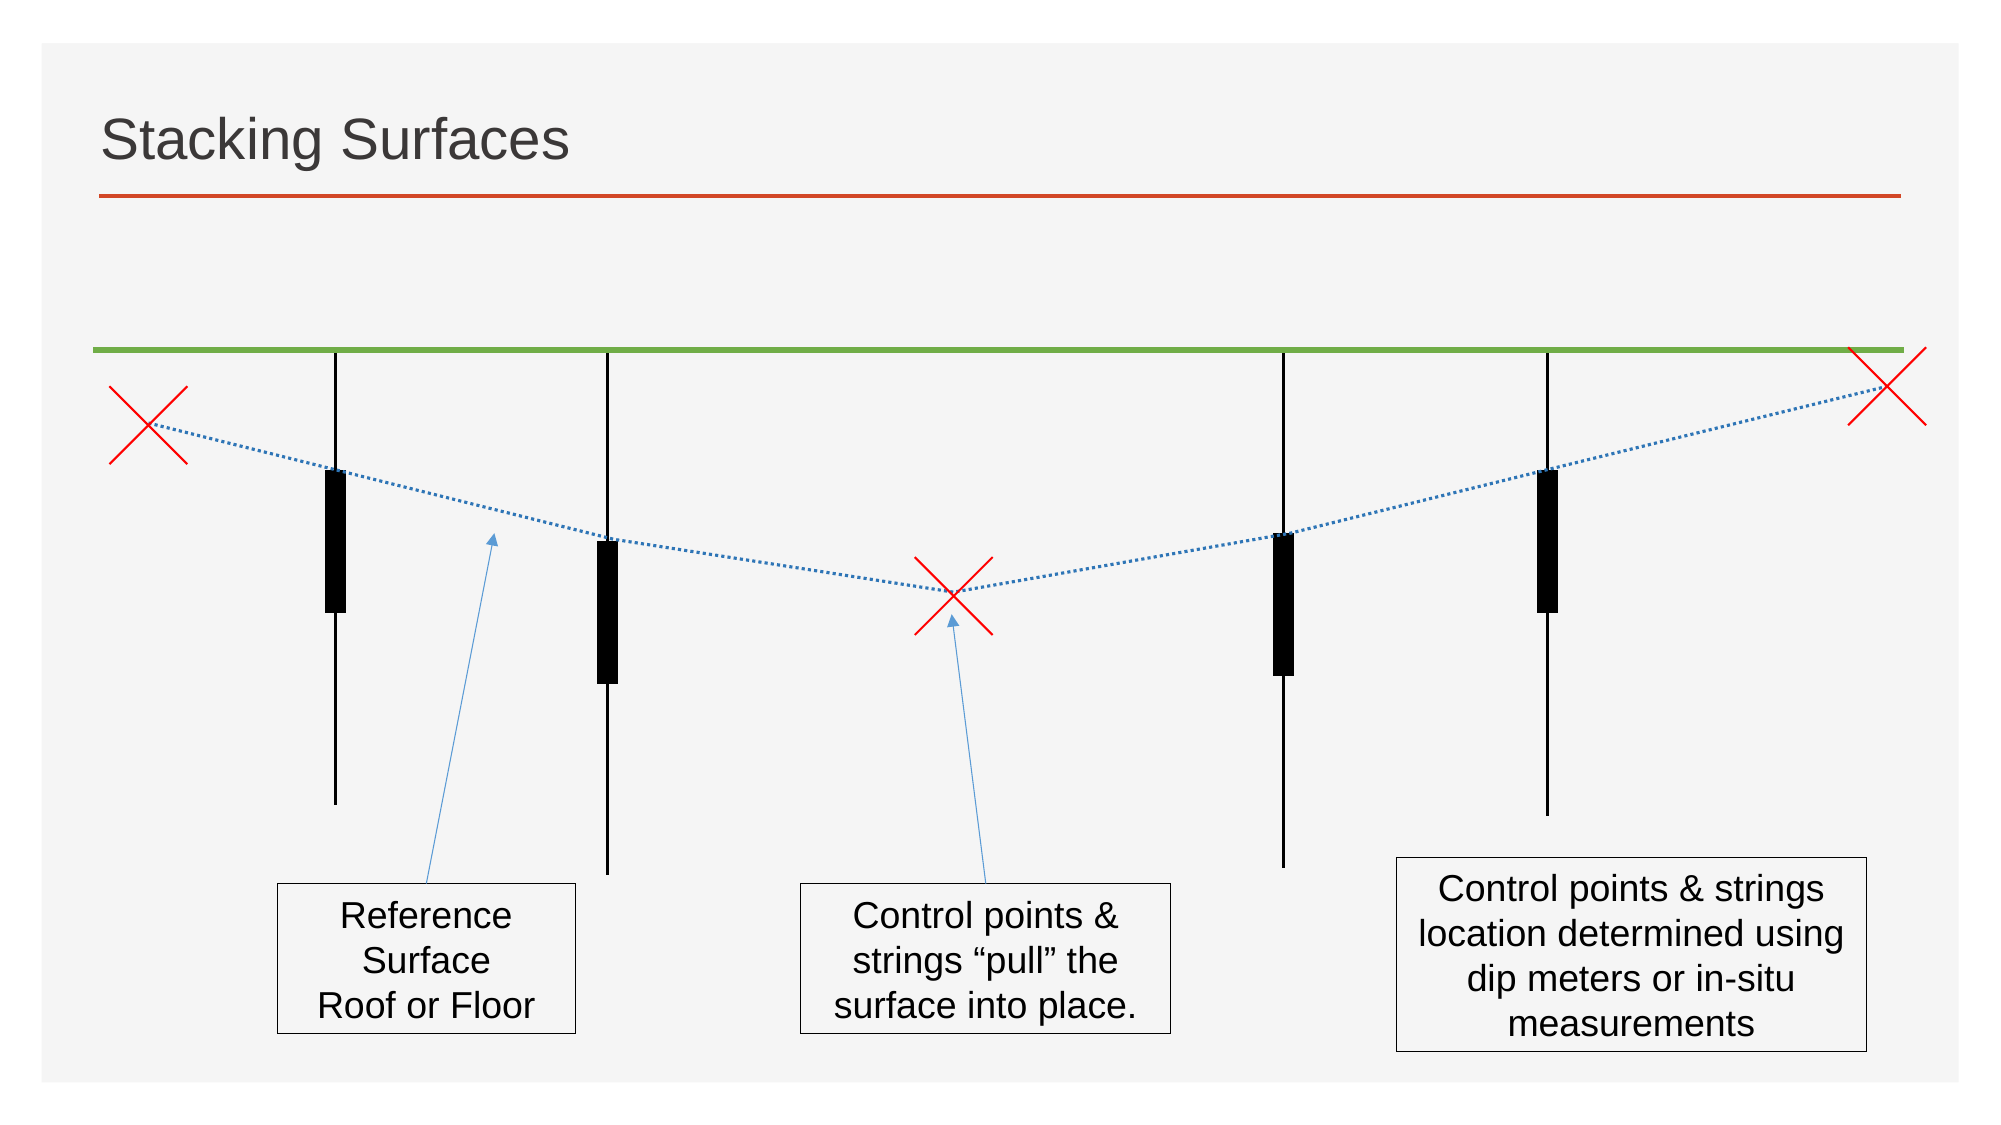

# Stacking Surfaces

Control points & strings location determined using dip meters or in-situ measurements
Reference Surface
Roof or Floor
Control points & strings “pull” the surface into place.